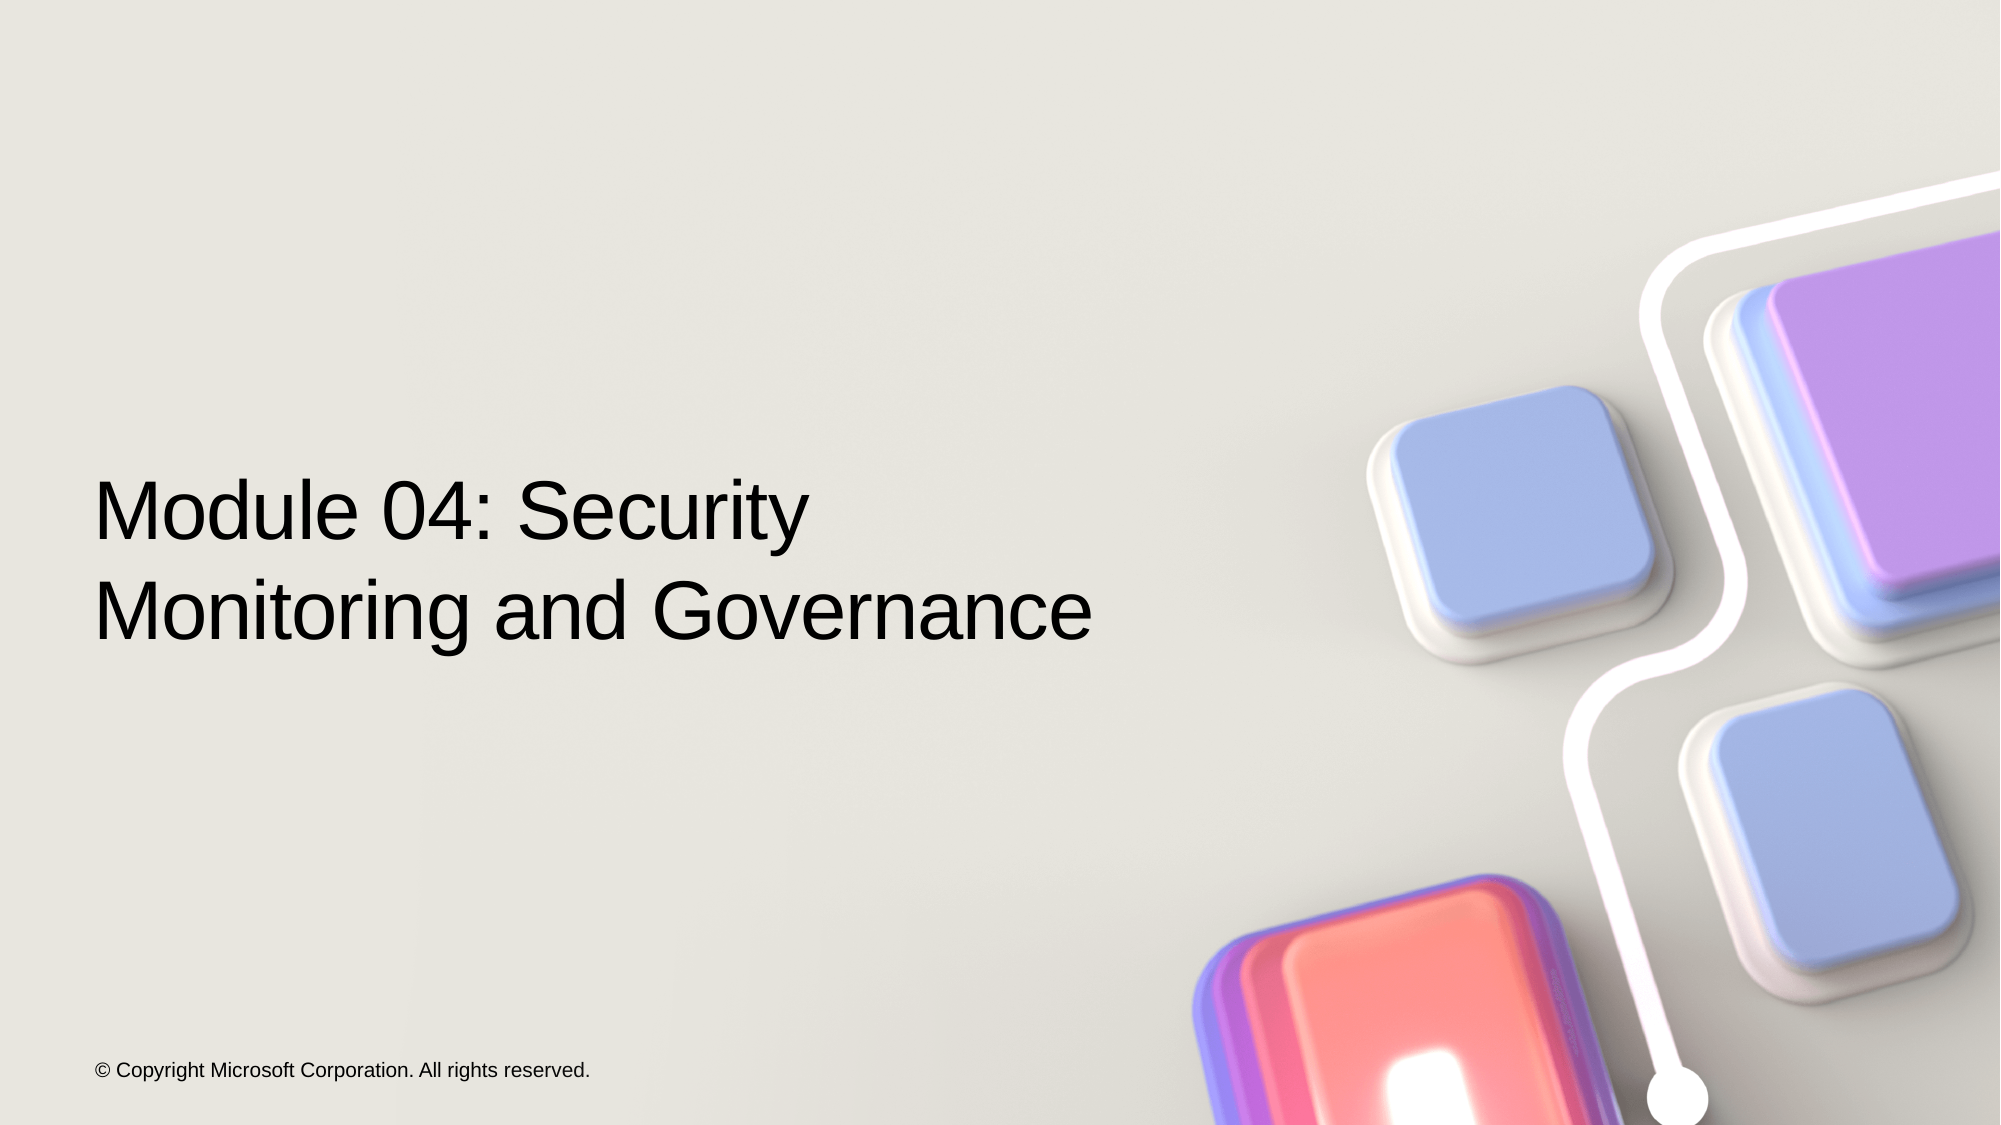

# Module 04: Security Monitoring and Governance